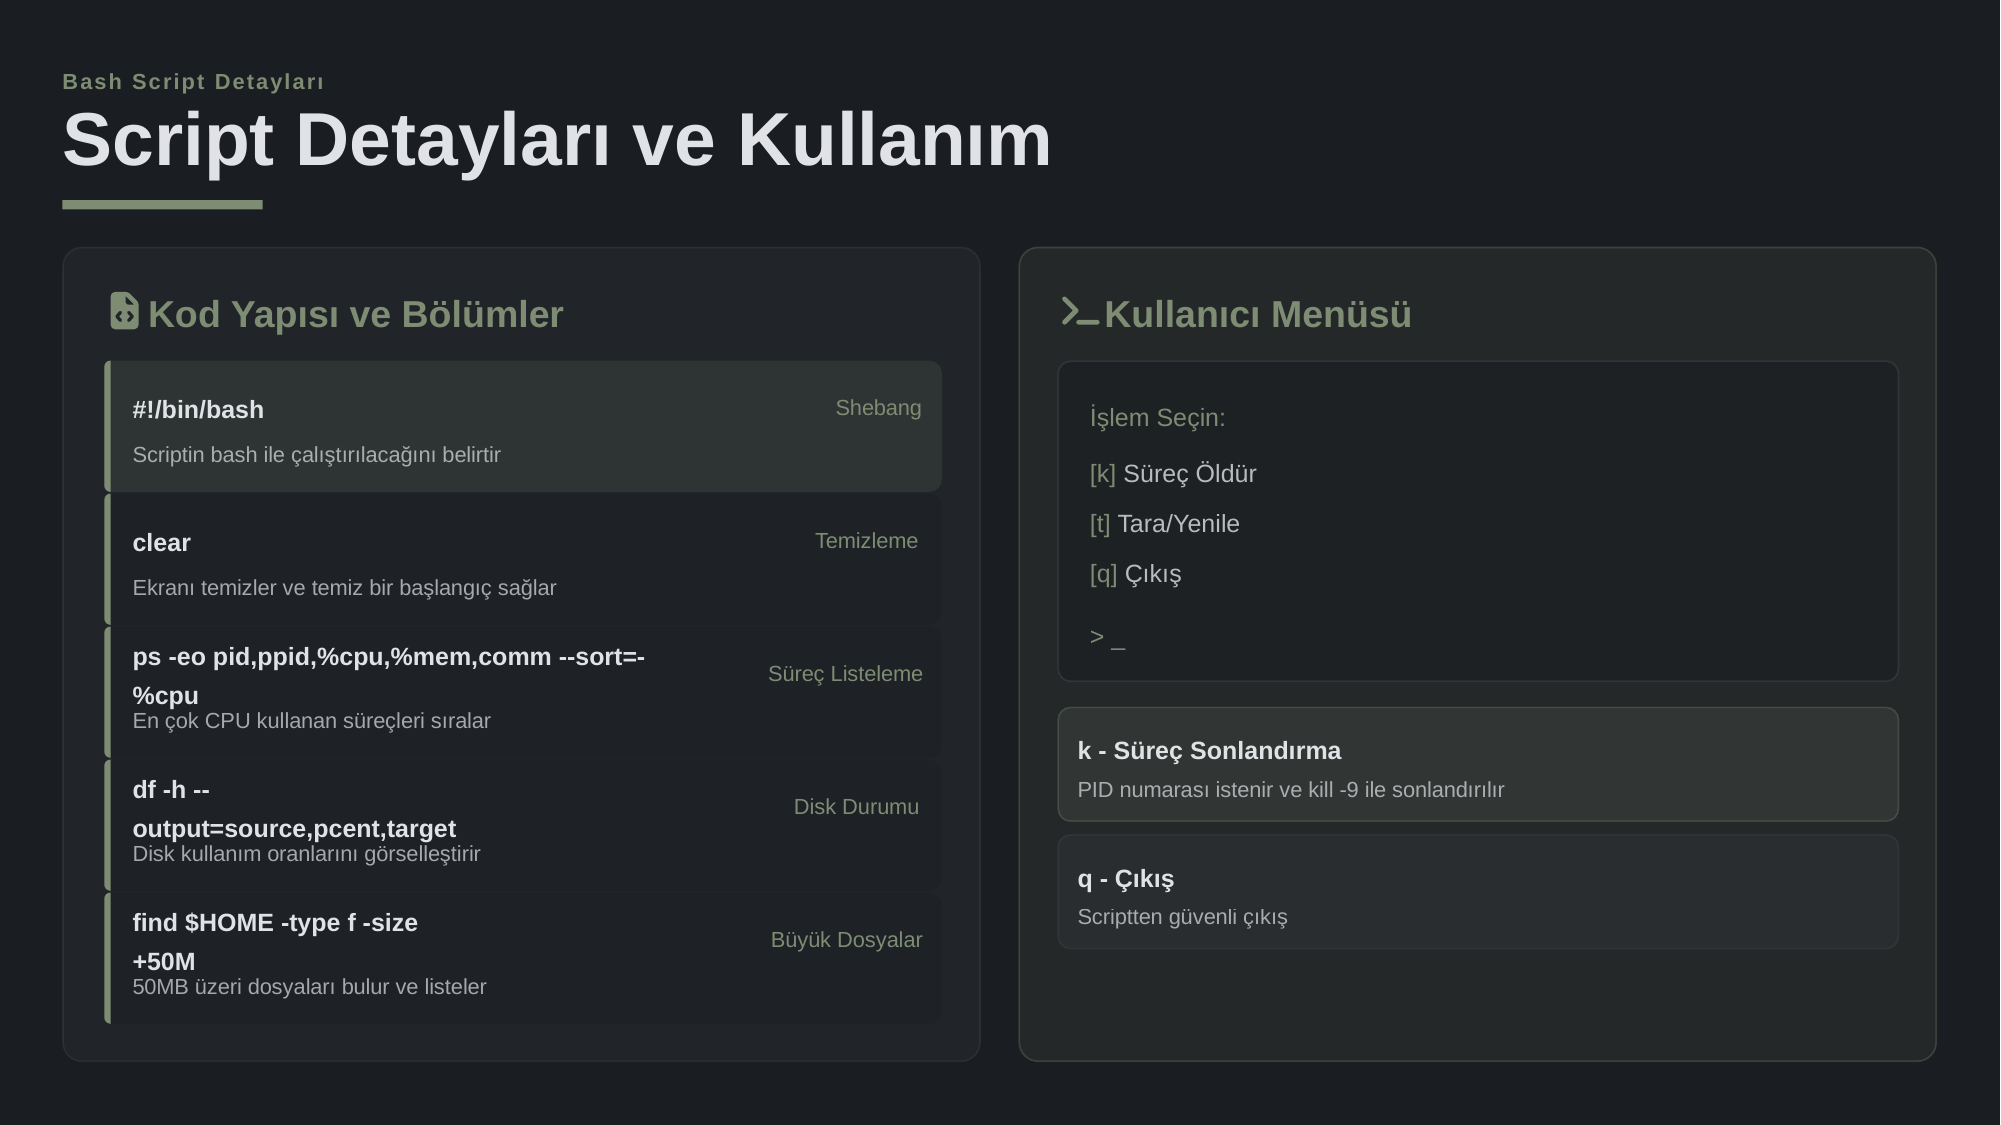

Bash Script Detayları
Script Detayları ve Kullanım

Kod Yapısı ve Bölümler
Kullanıcı Menüsü

#!/bin/bash
Shebang
İşlem Seçin:
Scriptin bash ile çalıştırılacağını belirtir
[k] Süreç Öldür

[t] Tara/Yenile
clear
Temizleme
[q] Çıkış
Ekranı temizler ve temiz bir başlangıç sağlar
> _

ps -eo pid,ppid,%cpu,%mem,comm --sort=-%cpu
Süreç Listeleme
En çok CPU kullanan süreçleri sıralar

k - Süreç Sonlandırma

PID numarası istenir ve kill -9 ile sonlandırılır
df -h --output=source,pcent,target
Disk Durumu
Disk kullanım oranlarını görselleştirir

q - Çıkış

Scriptten güvenli çıkış
find $HOME -type f -size +50M
Büyük Dosyalar
50MB üzeri dosyaları bulur ve listeler